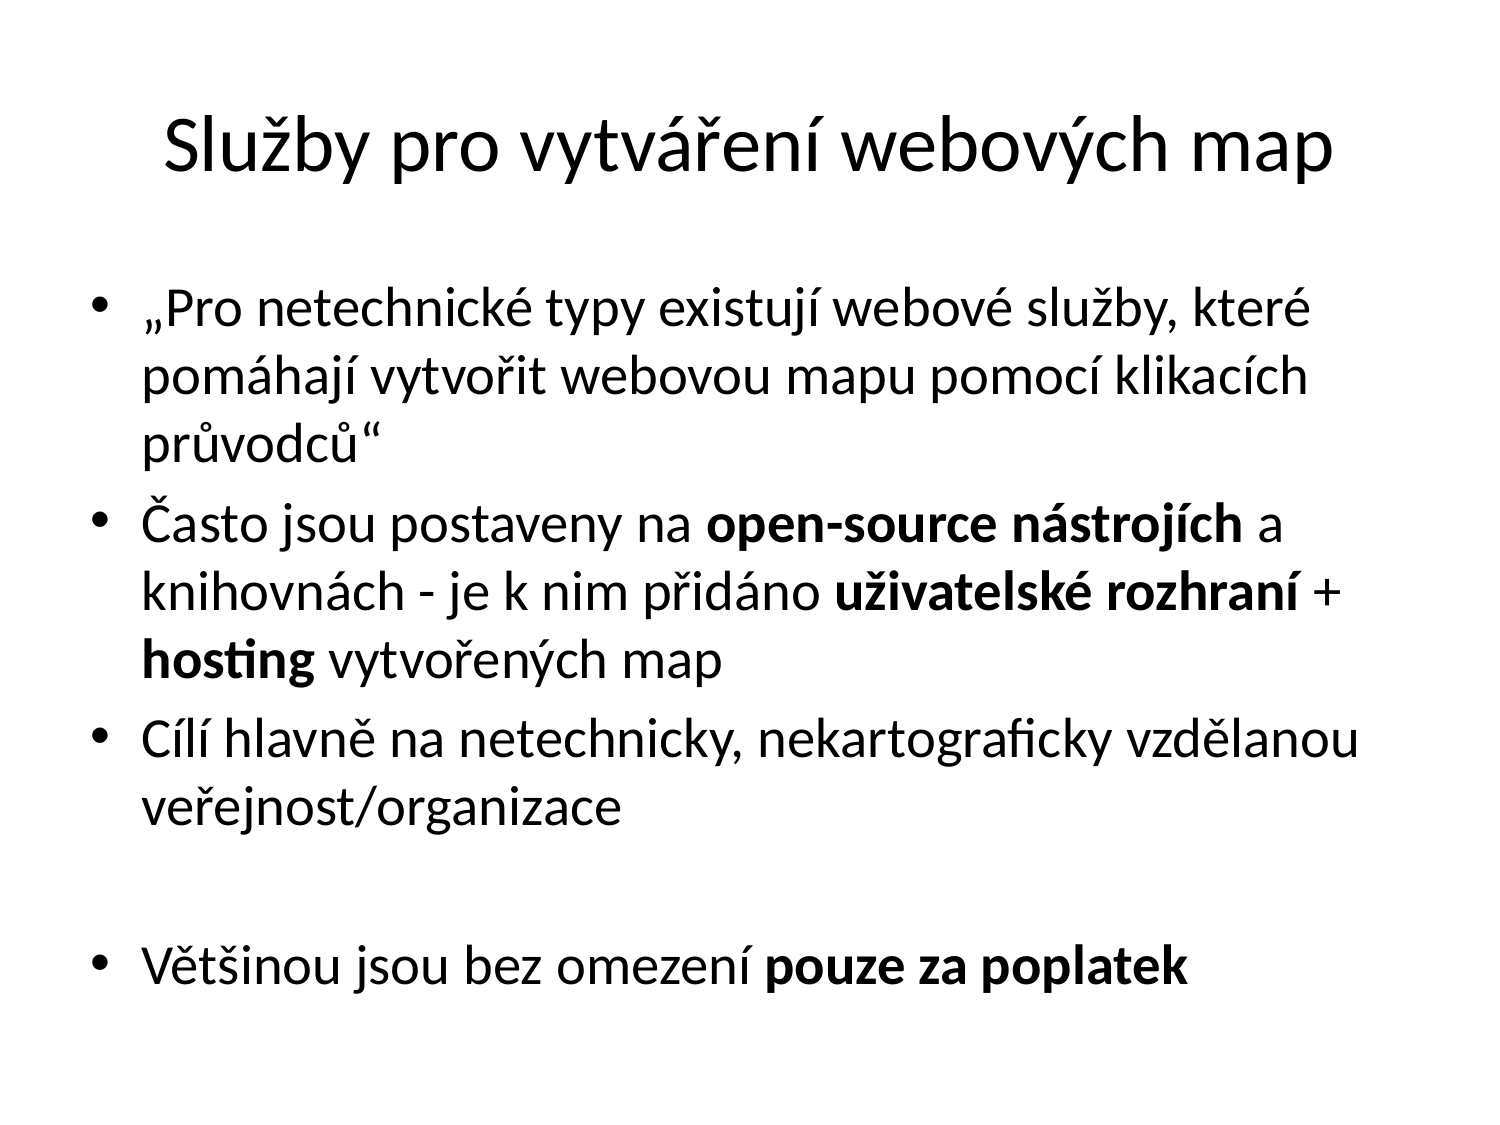

# Služby pro vytváření webových map
„Pro netechnické typy existují webové služby, které pomáhají vytvořit webovou mapu pomocí klikacích průvodců“
Často jsou postaveny na open-source nástrojích a knihovnách - je k nim přidáno uživatelské rozhraní + hosting vytvořených map
Cílí hlavně na netechnicky, nekartograficky vzdělanou veřejnost/organizace

Většinou jsou bez omezení pouze za poplatek